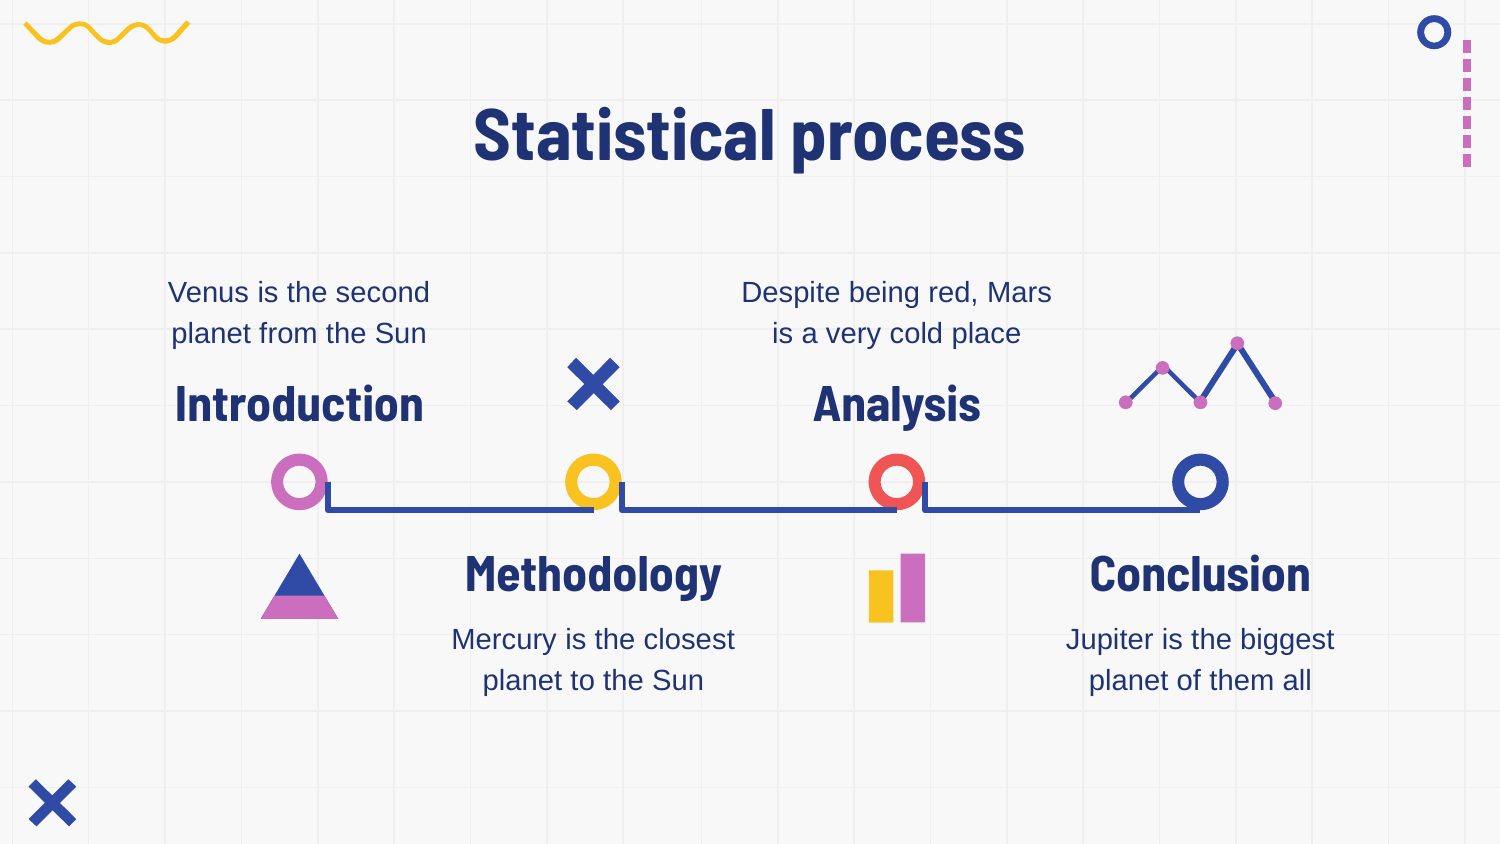

# Statistical process
Venus is the second planet from the Sun
Despite being red, Mars is a very cold place

Introduction
Analysis

Methodology
Conclusion

Mercury is the closest planet to the Sun
Jupiter is the biggest planet of them all